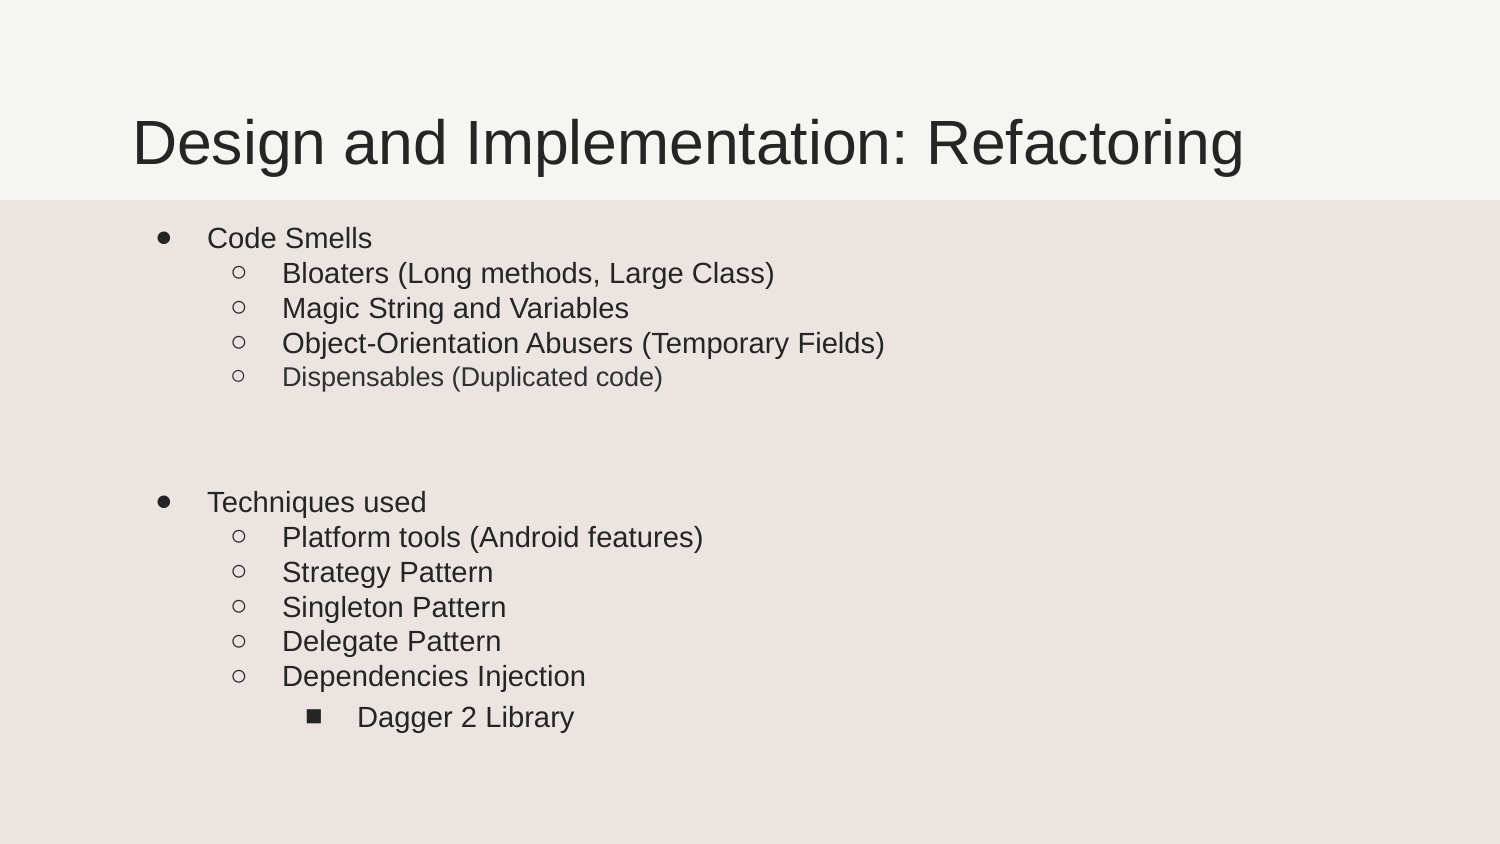

# Design and Implementation: Refactoring
Code Smells
Bloaters (Long methods, Large Class)
Magic String and Variables
Object-Orientation Abusers (Temporary Fields)
Dispensables (Duplicated code)

Techniques used
Platform tools (Android features)
Strategy Pattern
Singleton Pattern
Delegate Pattern
Dependencies Injection
Dagger 2 Library